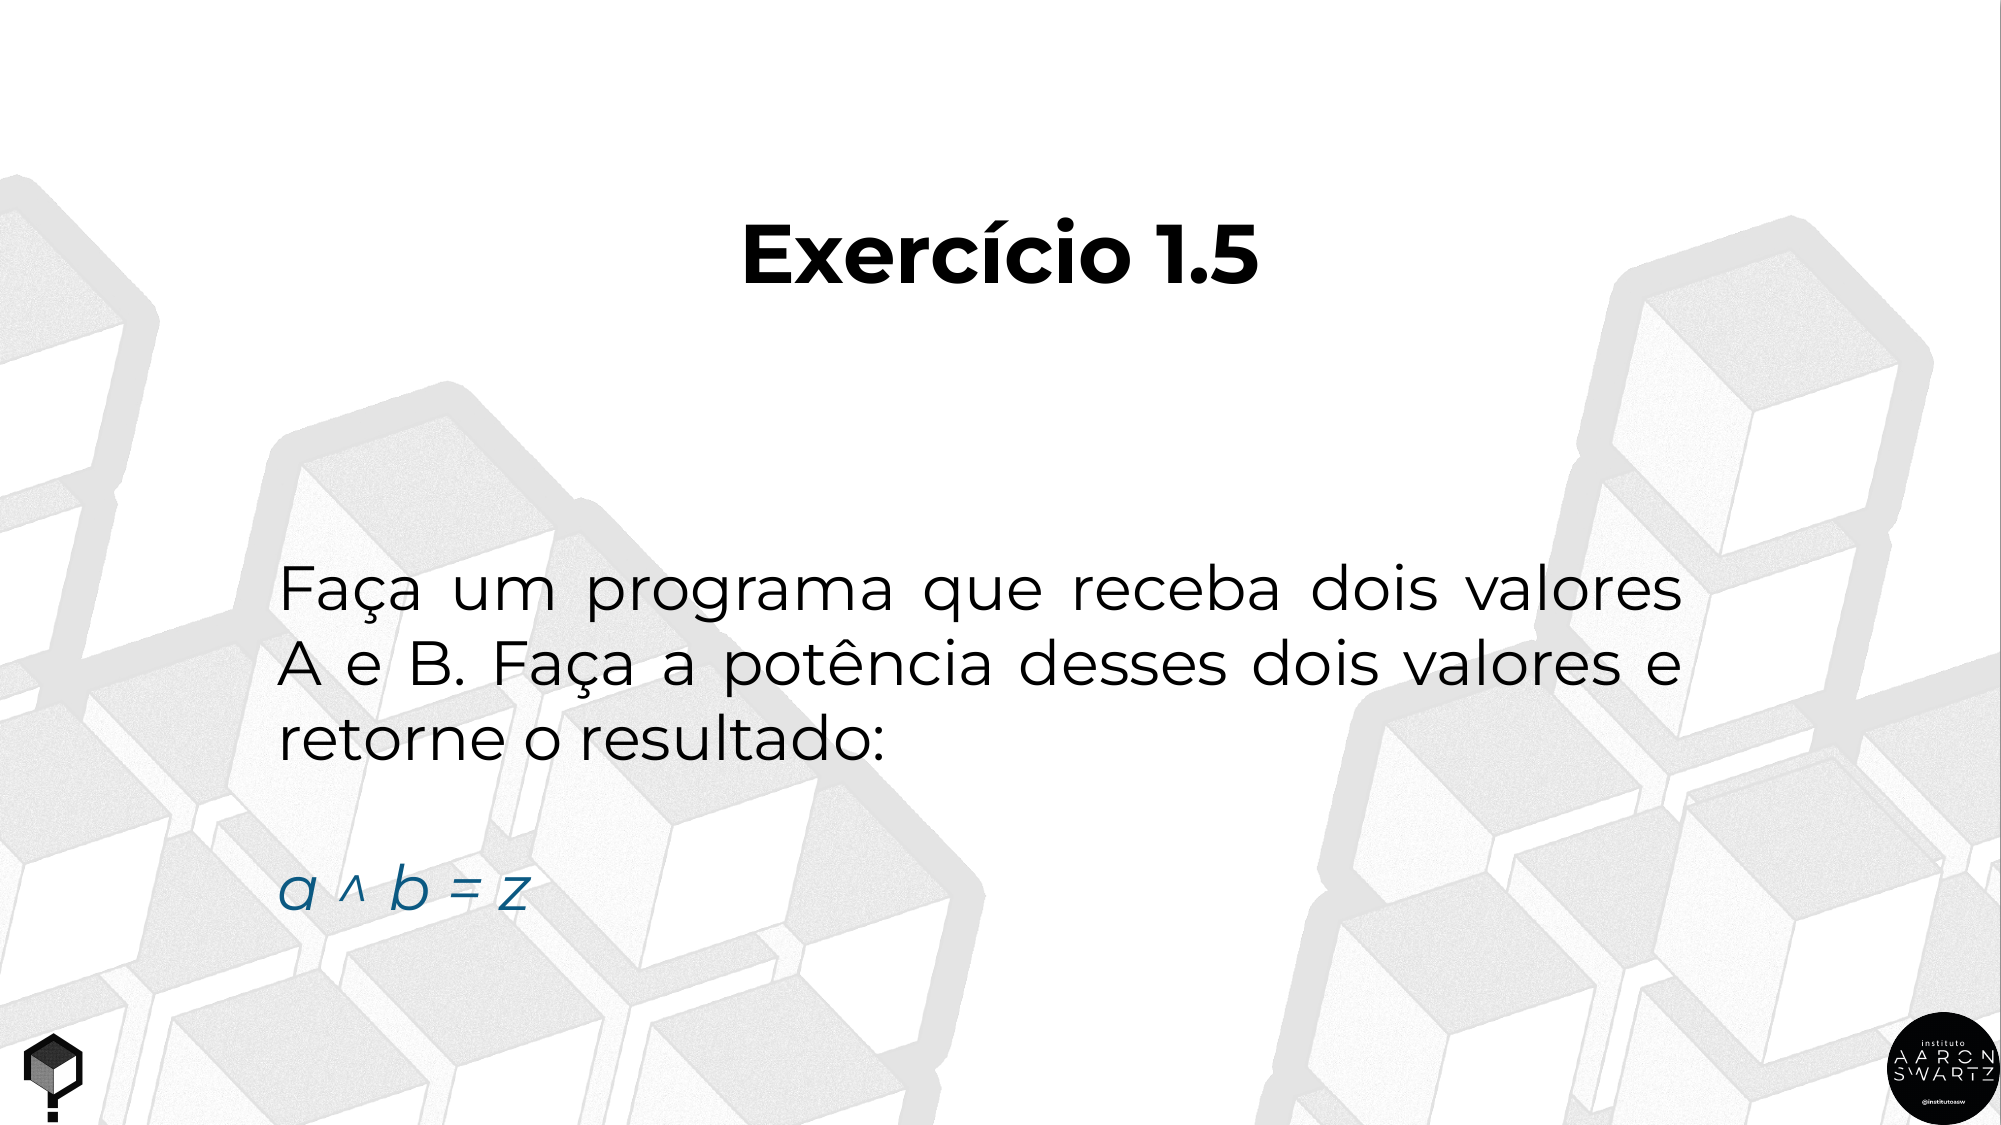

Exercício 1.5
Faça um programa que receba dois valores A e B. Faça a potência desses dois valores e retorne o resultado:

a ^ b = z